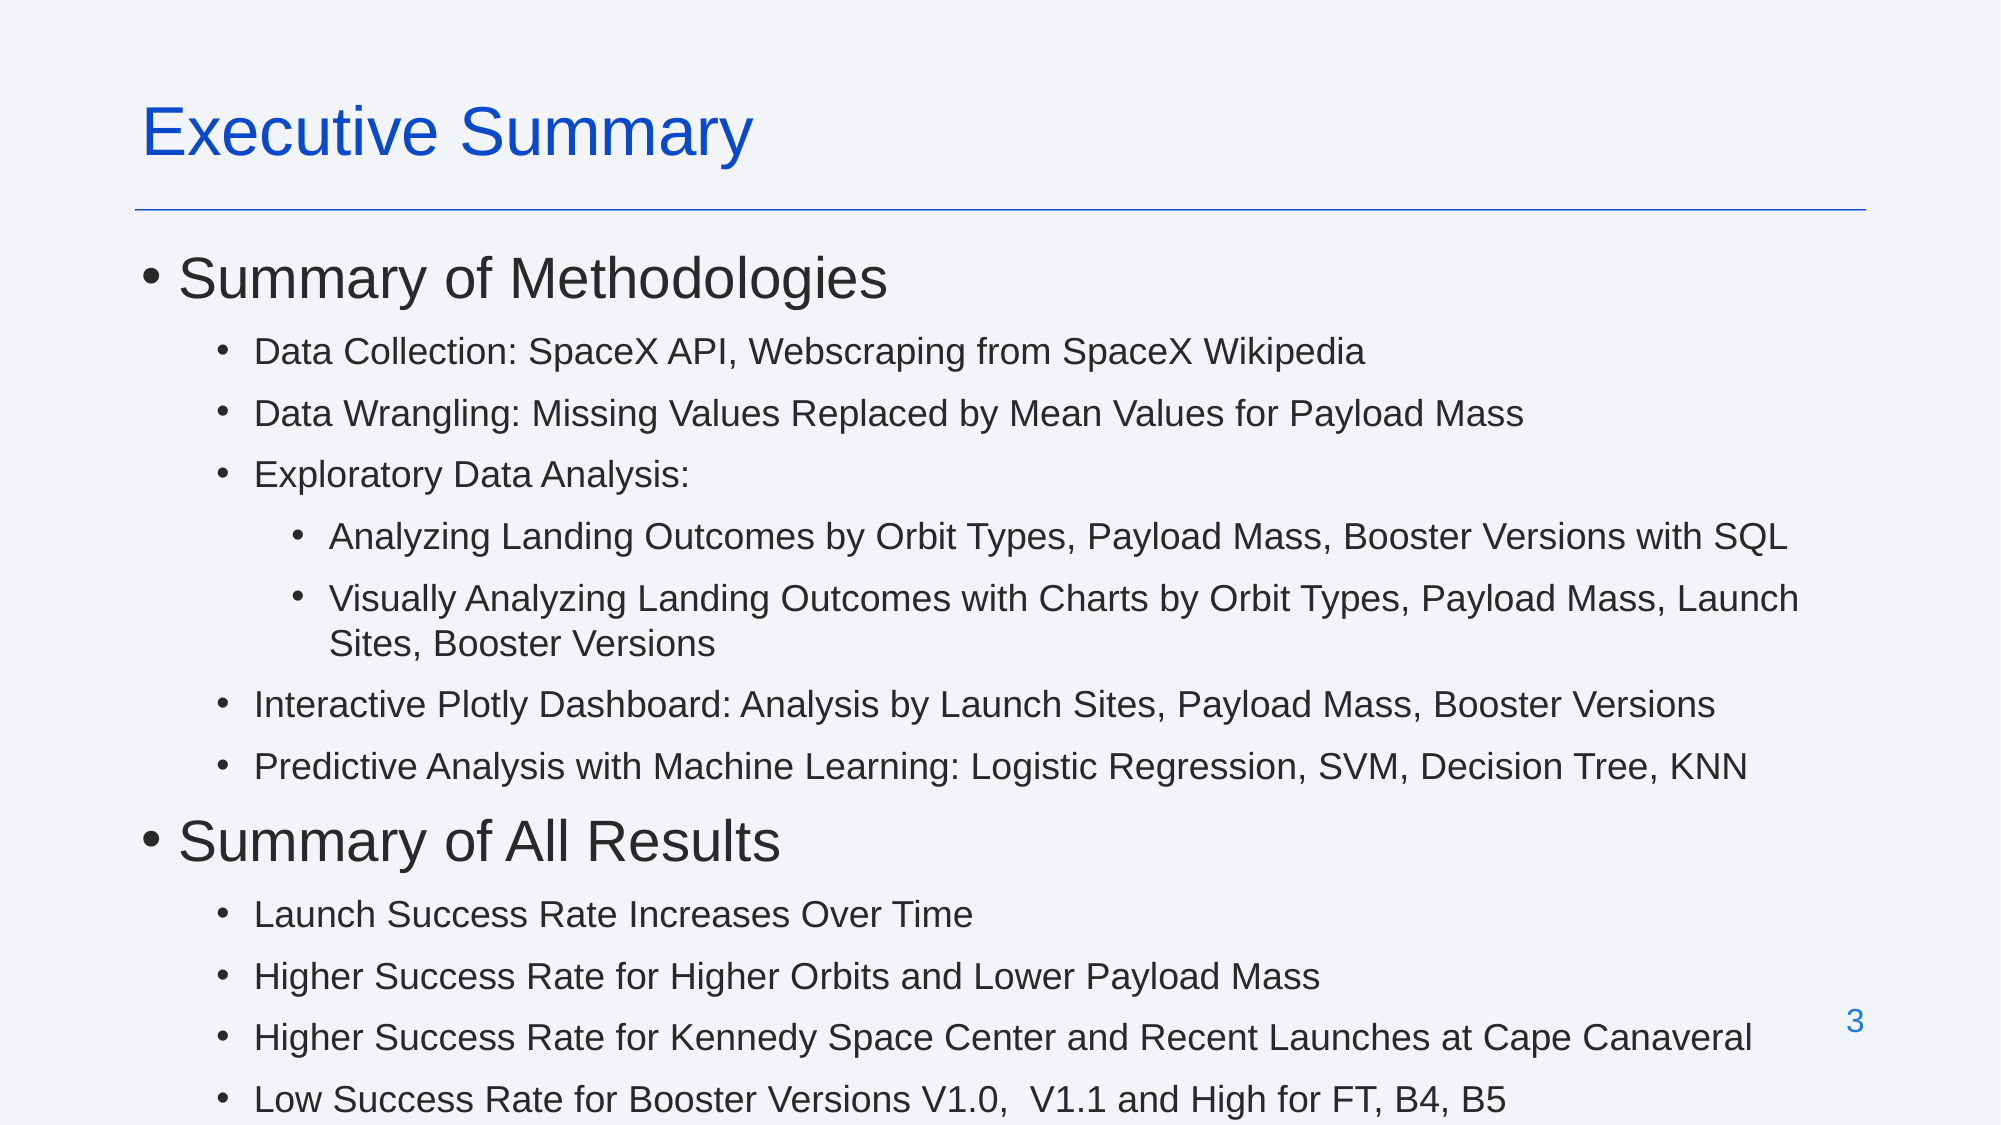

Executive Summary
Summary of Methodologies
Data Collection: SpaceX API, Webscraping from SpaceX Wikipedia
Data Wrangling: Missing Values Replaced by Mean Values for Payload Mass
Exploratory Data Analysis:
Analyzing Landing Outcomes by Orbit Types, Payload Mass, Booster Versions with SQL
Visually Analyzing Landing Outcomes with Charts by Orbit Types, Payload Mass, Launch Sites, Booster Versions
Interactive Plotly Dashboard: Analysis by Launch Sites, Payload Mass, Booster Versions
Predictive Analysis with Machine Learning: Logistic Regression, SVM, Decision Tree, KNN
Summary of All Results
Launch Success Rate Increases Over Time
Higher Success Rate for Higher Orbits and Lower Payload Mass
Higher Success Rate for Kennedy Space Center and Recent Launches at Cape Canaveral
Low Success Rate for Booster Versions V1.0,  V1.1 and High for FT, B4, B5

3